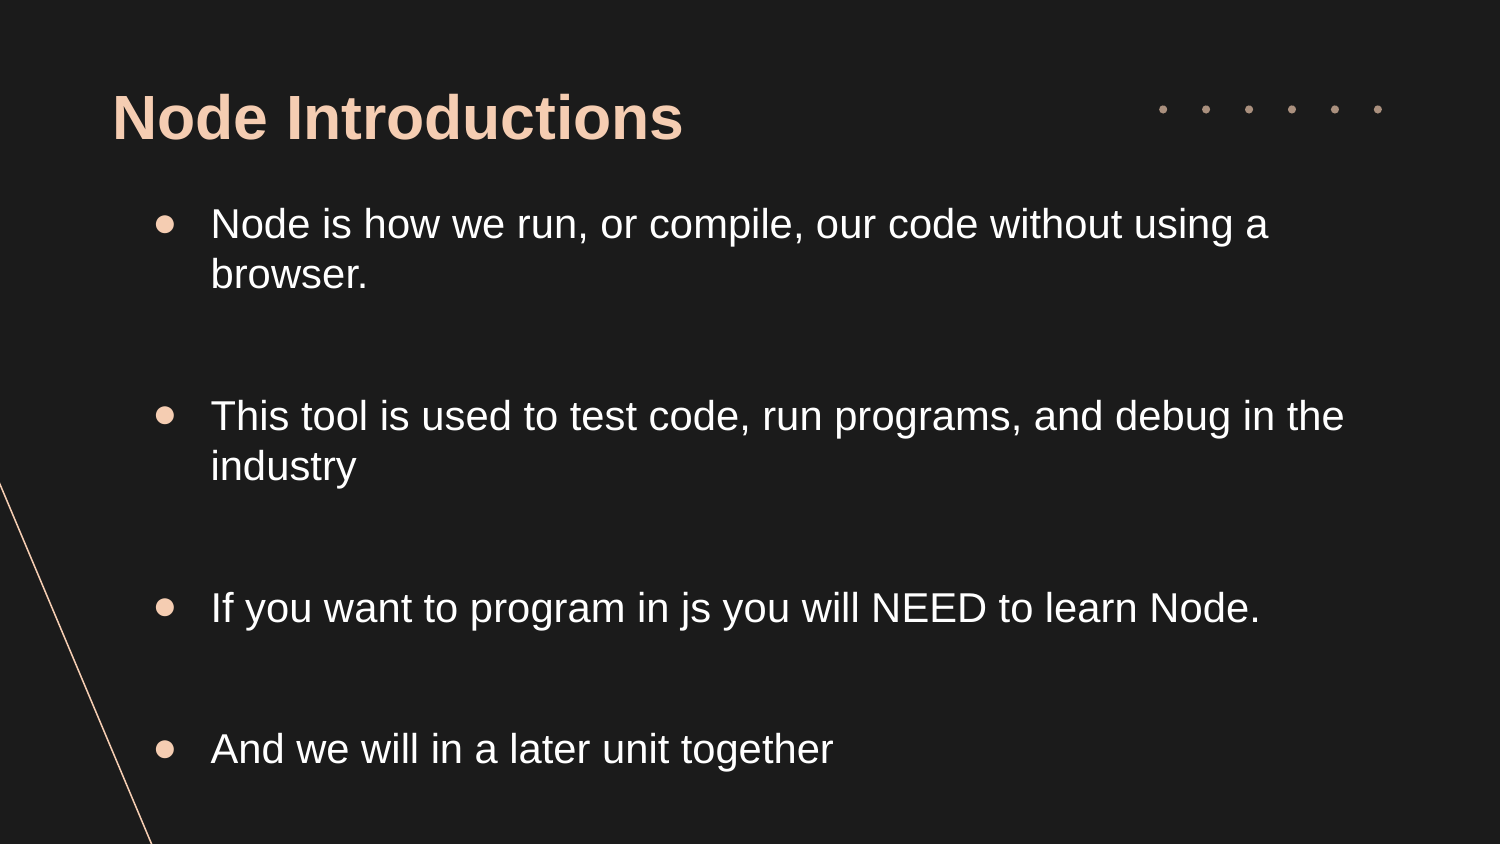

Node Introductions
Node is how we run, or compile, our code without using a browser.

This tool is used to test code, run programs, and debug in the industry

If you want to program in js you will NEED to learn Node.

And we will in a later unit together